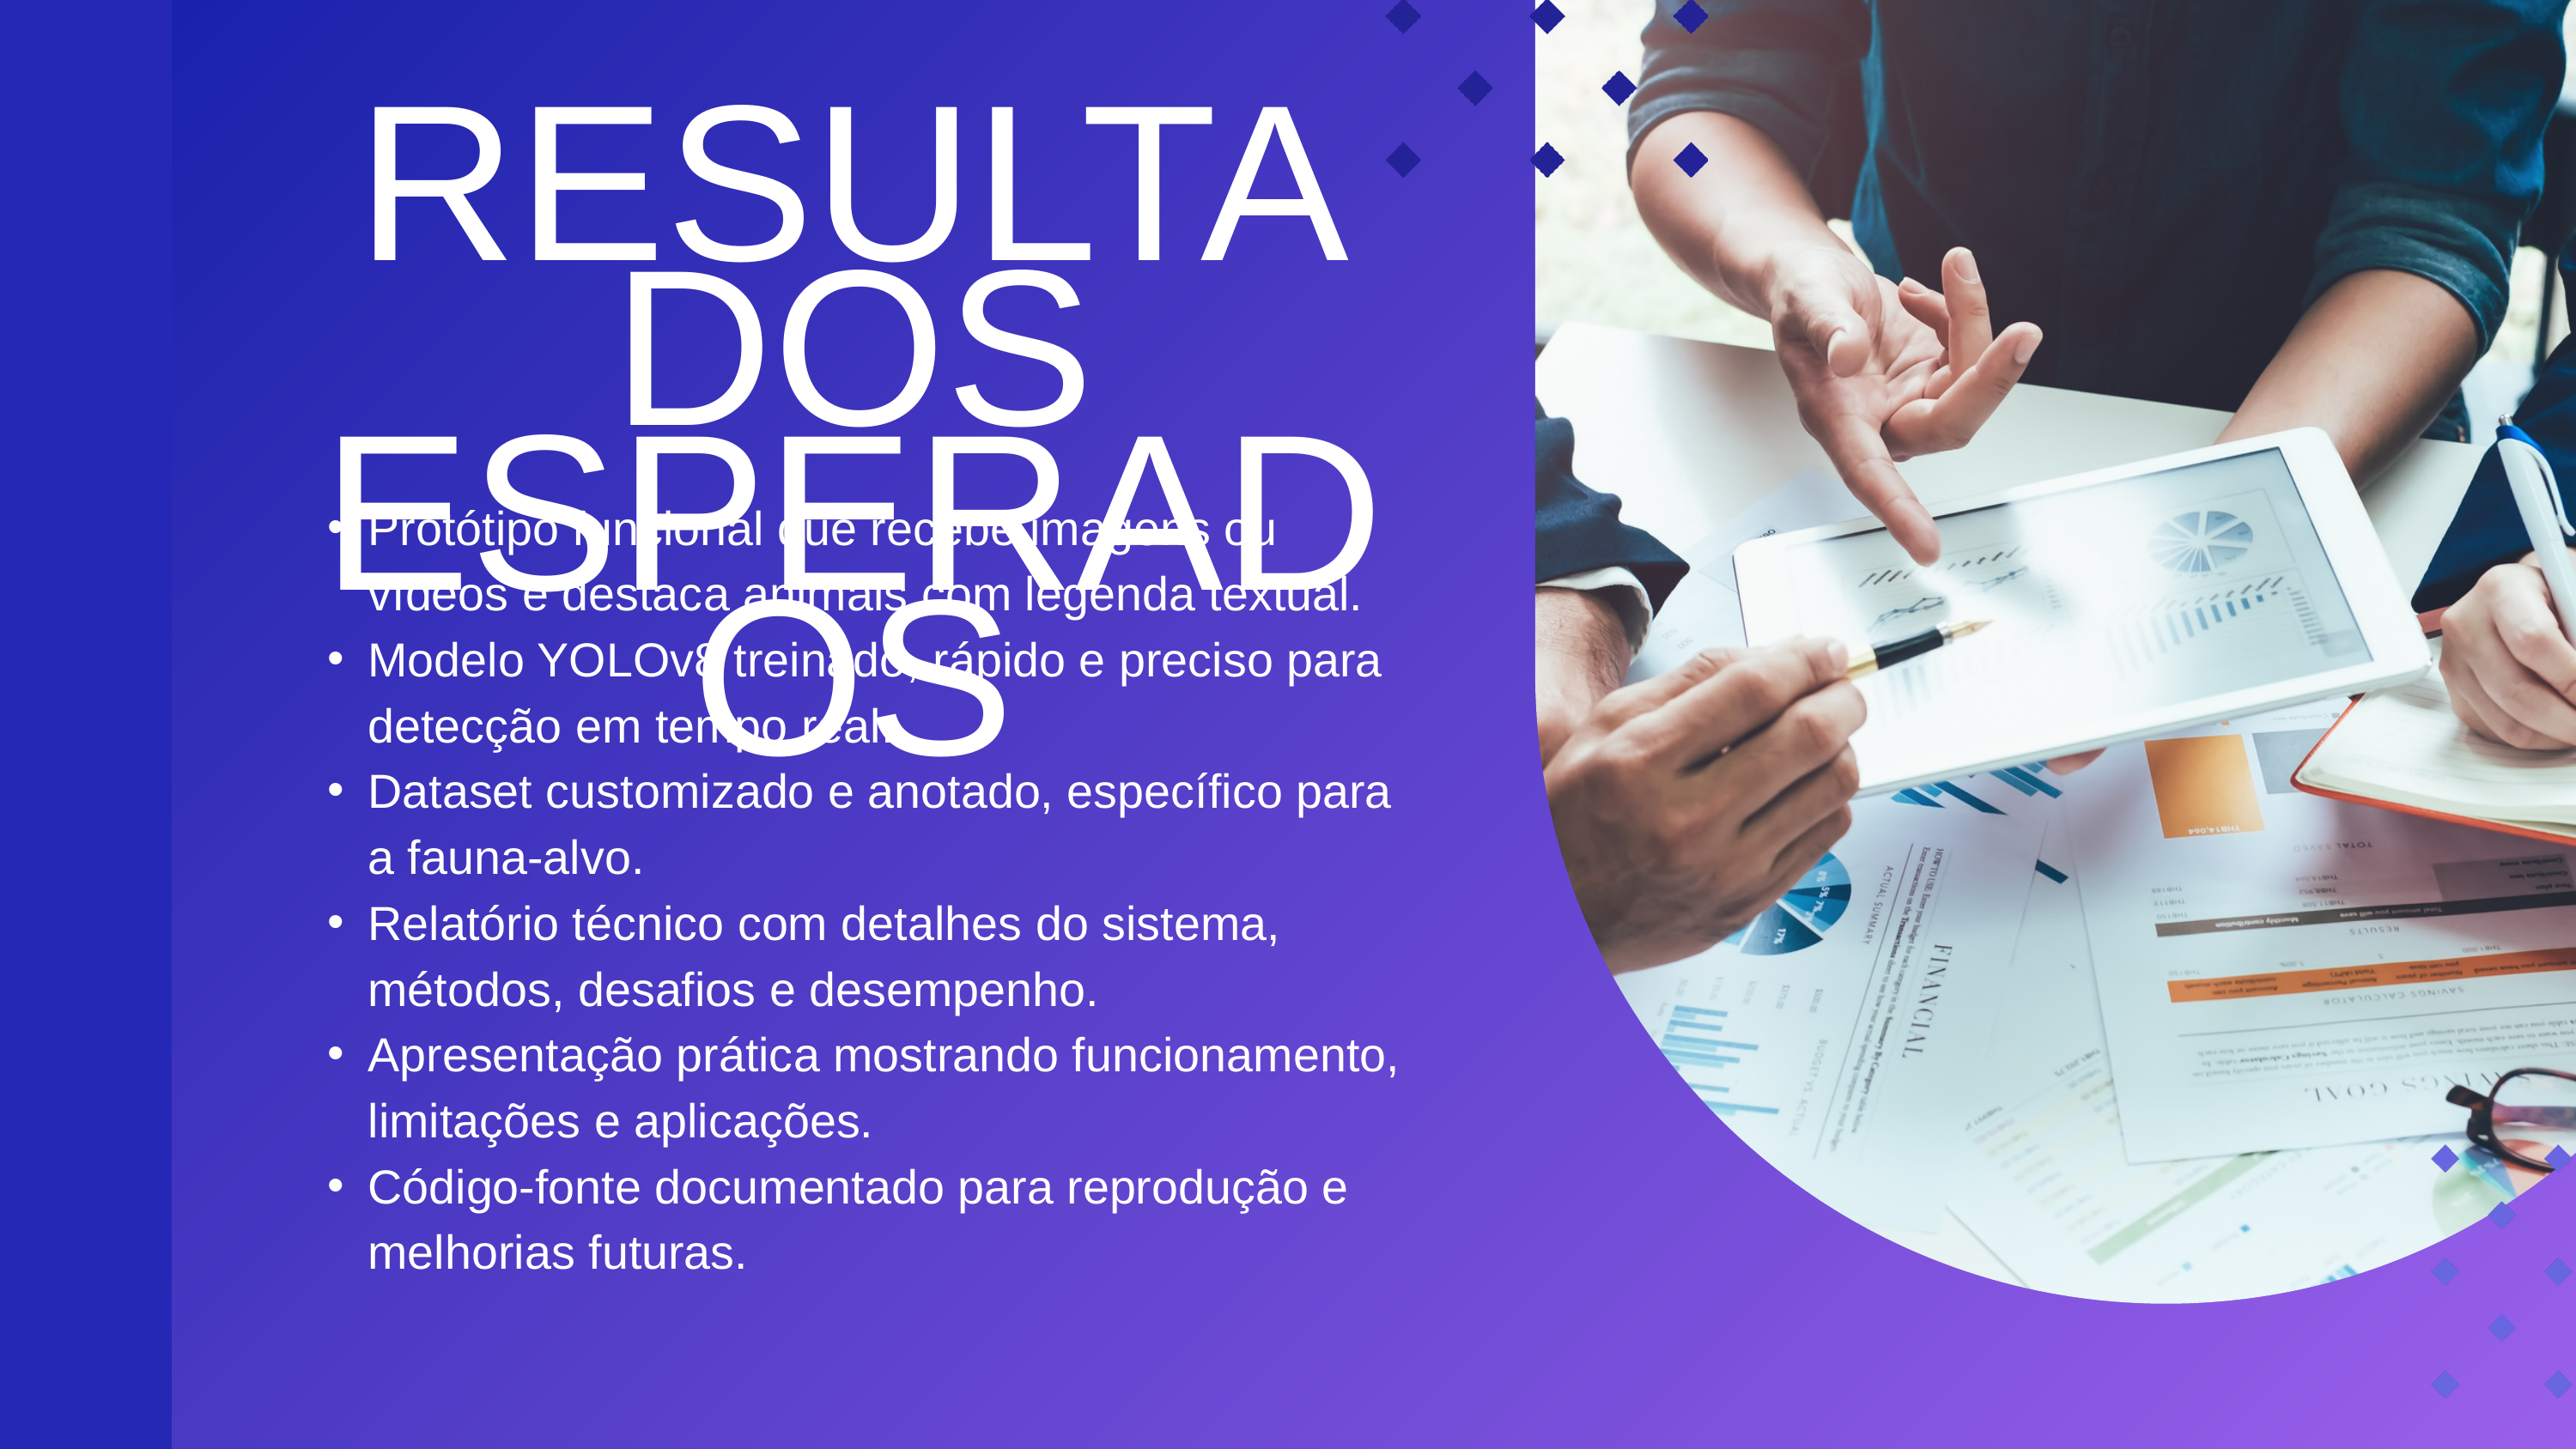

RESULTADOS ESPERADOS
Protótipo funcional que recebe imagens ou vídeos e destaca animais com legenda textual.
Modelo YOLOv8 treinado, rápido e preciso para detecção em tempo real.
Dataset customizado e anotado, específico para a fauna-alvo.
Relatório técnico com detalhes do sistema, métodos, desafios e desempenho.
Apresentação prática mostrando funcionamento, limitações e aplicações.
Código-fonte documentado para reprodução e melhorias futuras.